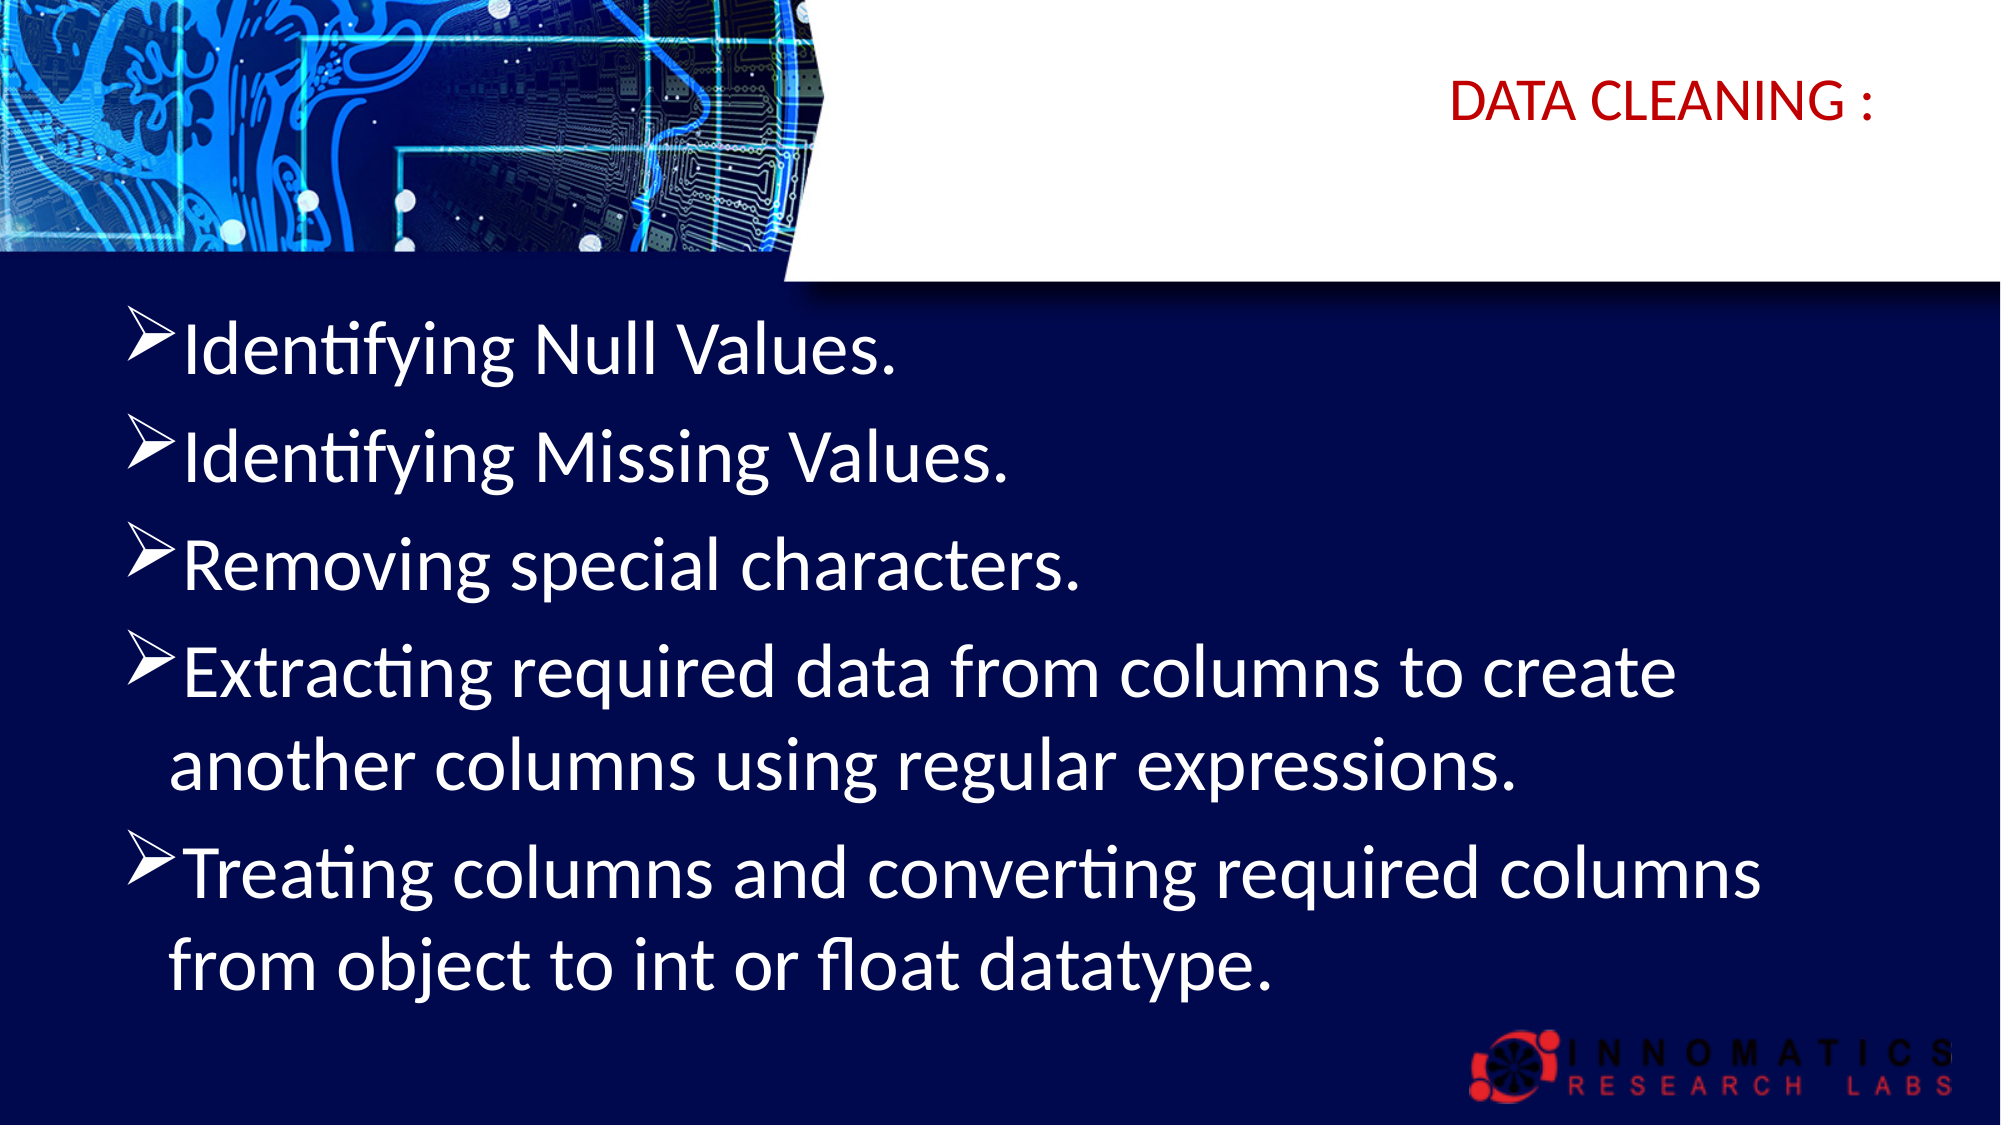

# DATA CLEANING :
Identifying Null Values.
Identifying Missing Values.
Removing special characters.
Extracting required data from columns to create another columns using regular expressions.
Treating columns and converting required columns from object to int or float datatype.